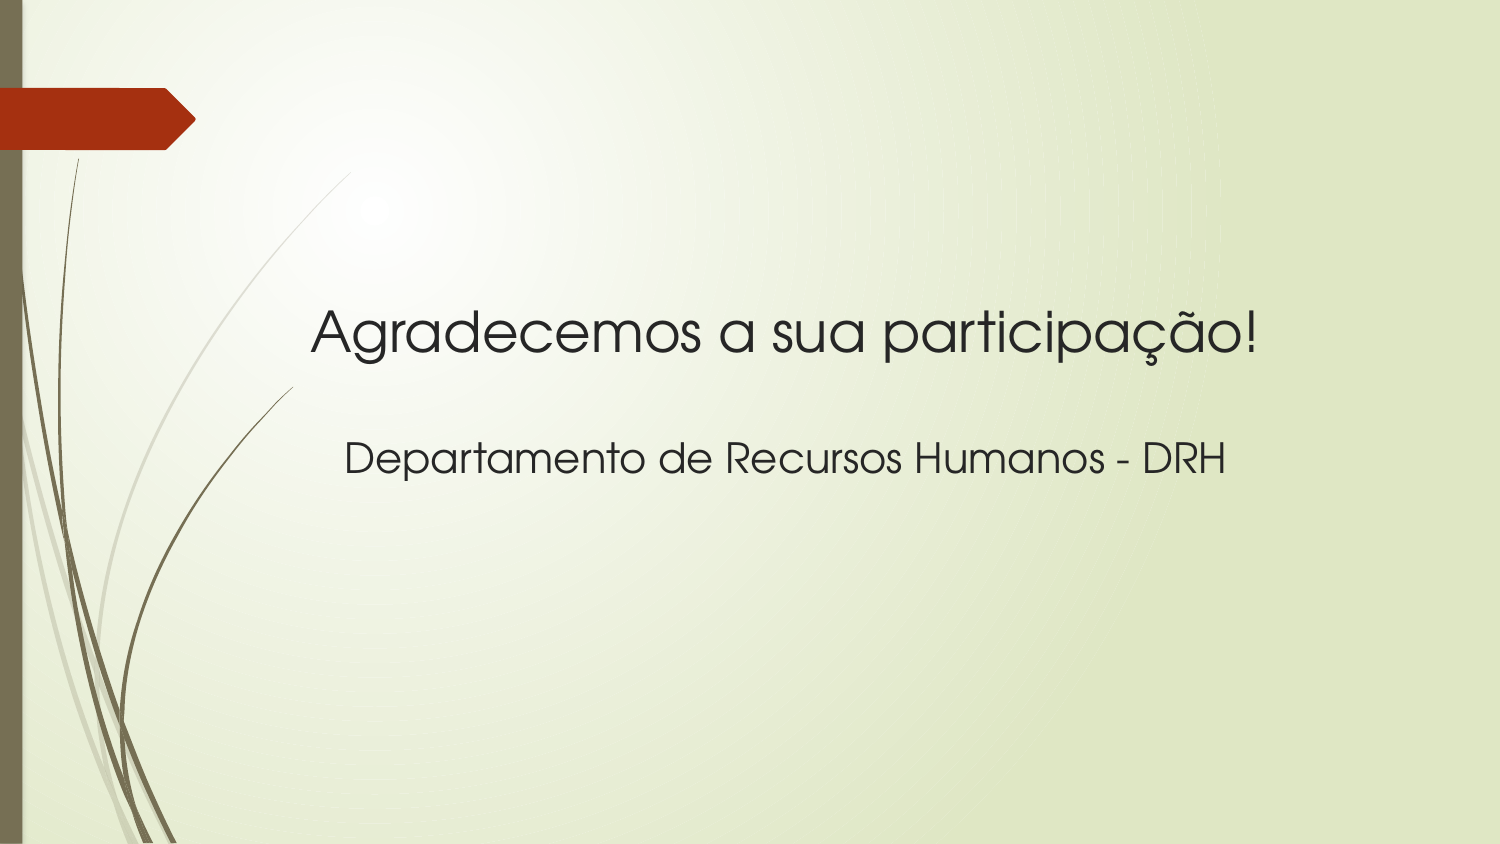

# Agradecemos a sua participação! Departamento de Recursos Humanos - DRH